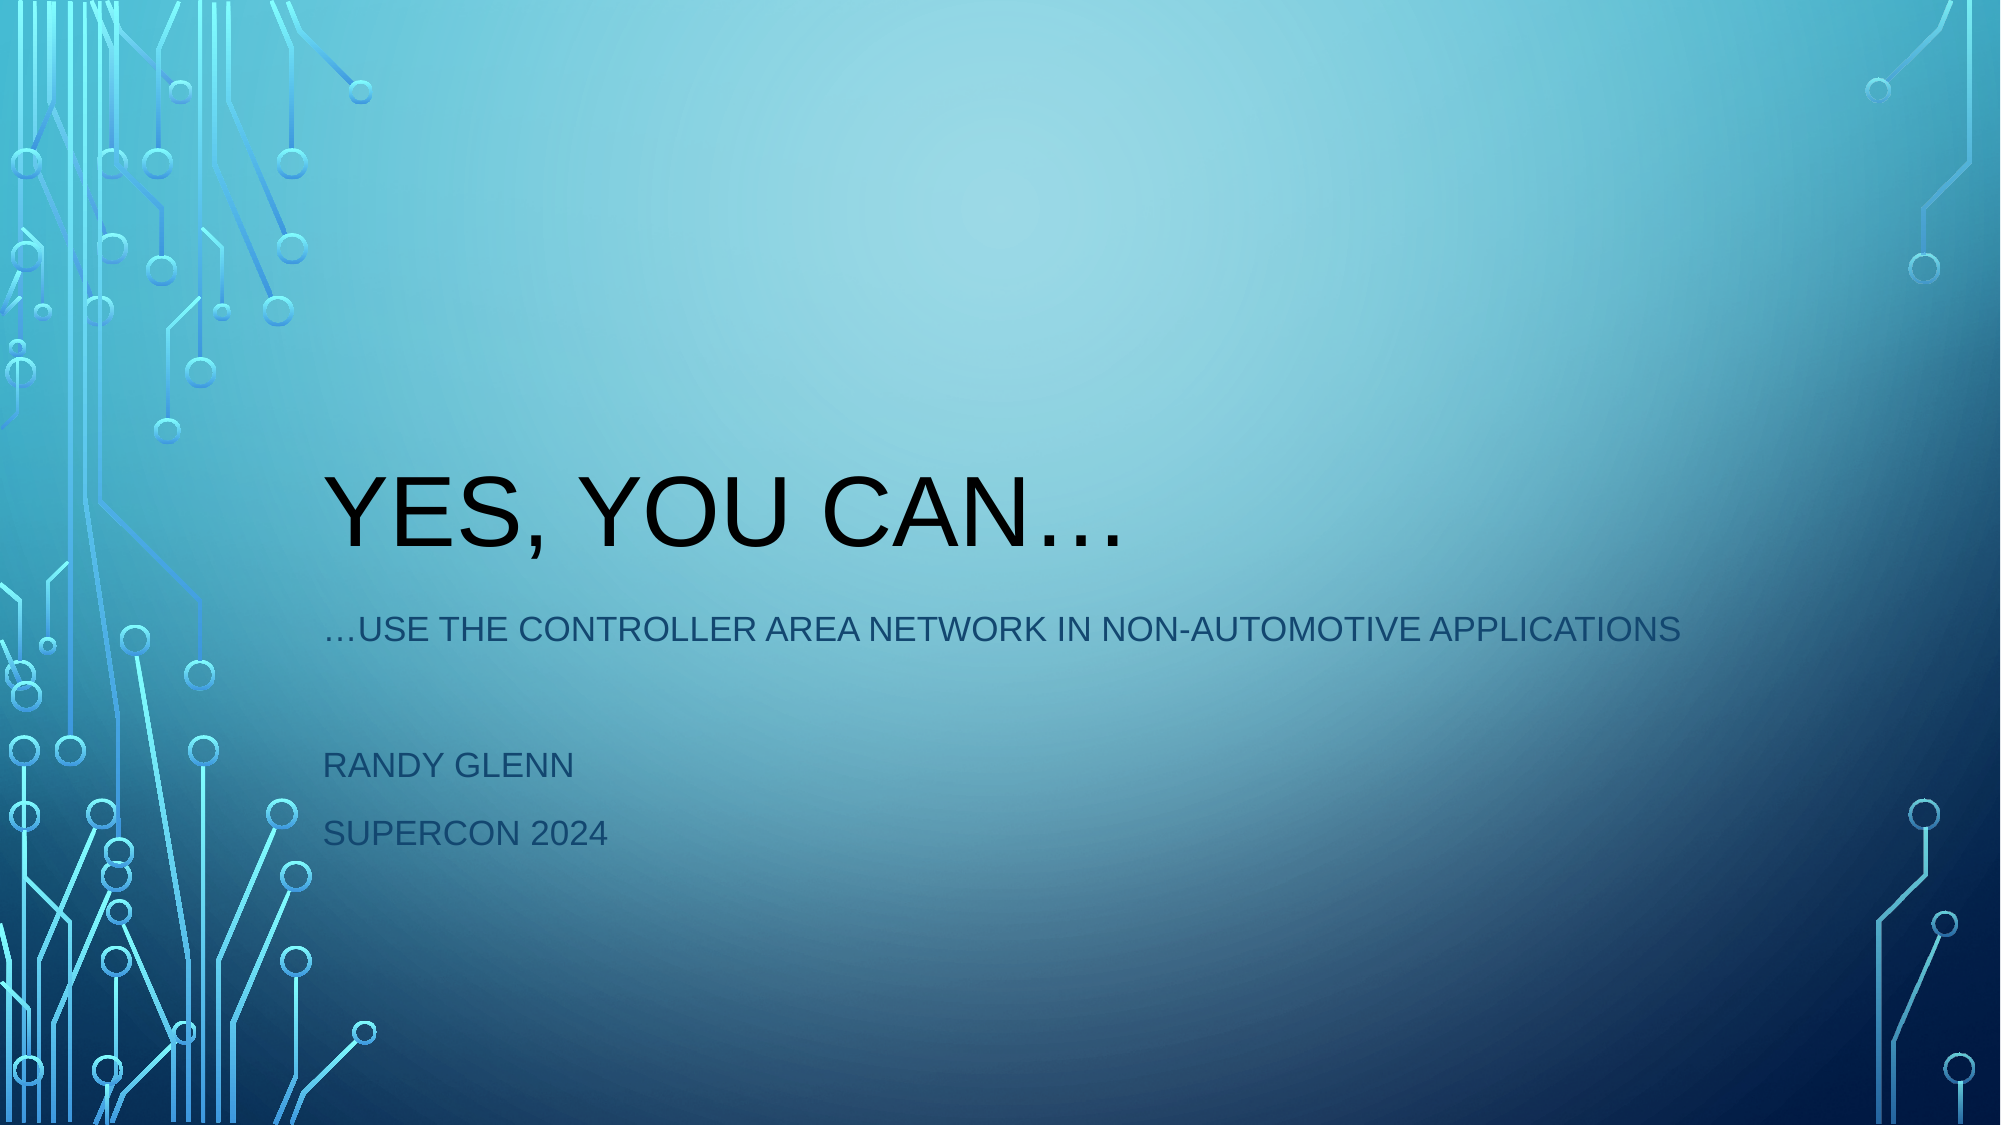

# Yes, you CAN…
…use the controller area network in non-automotive applications

Randy glenn
Supercon 2024